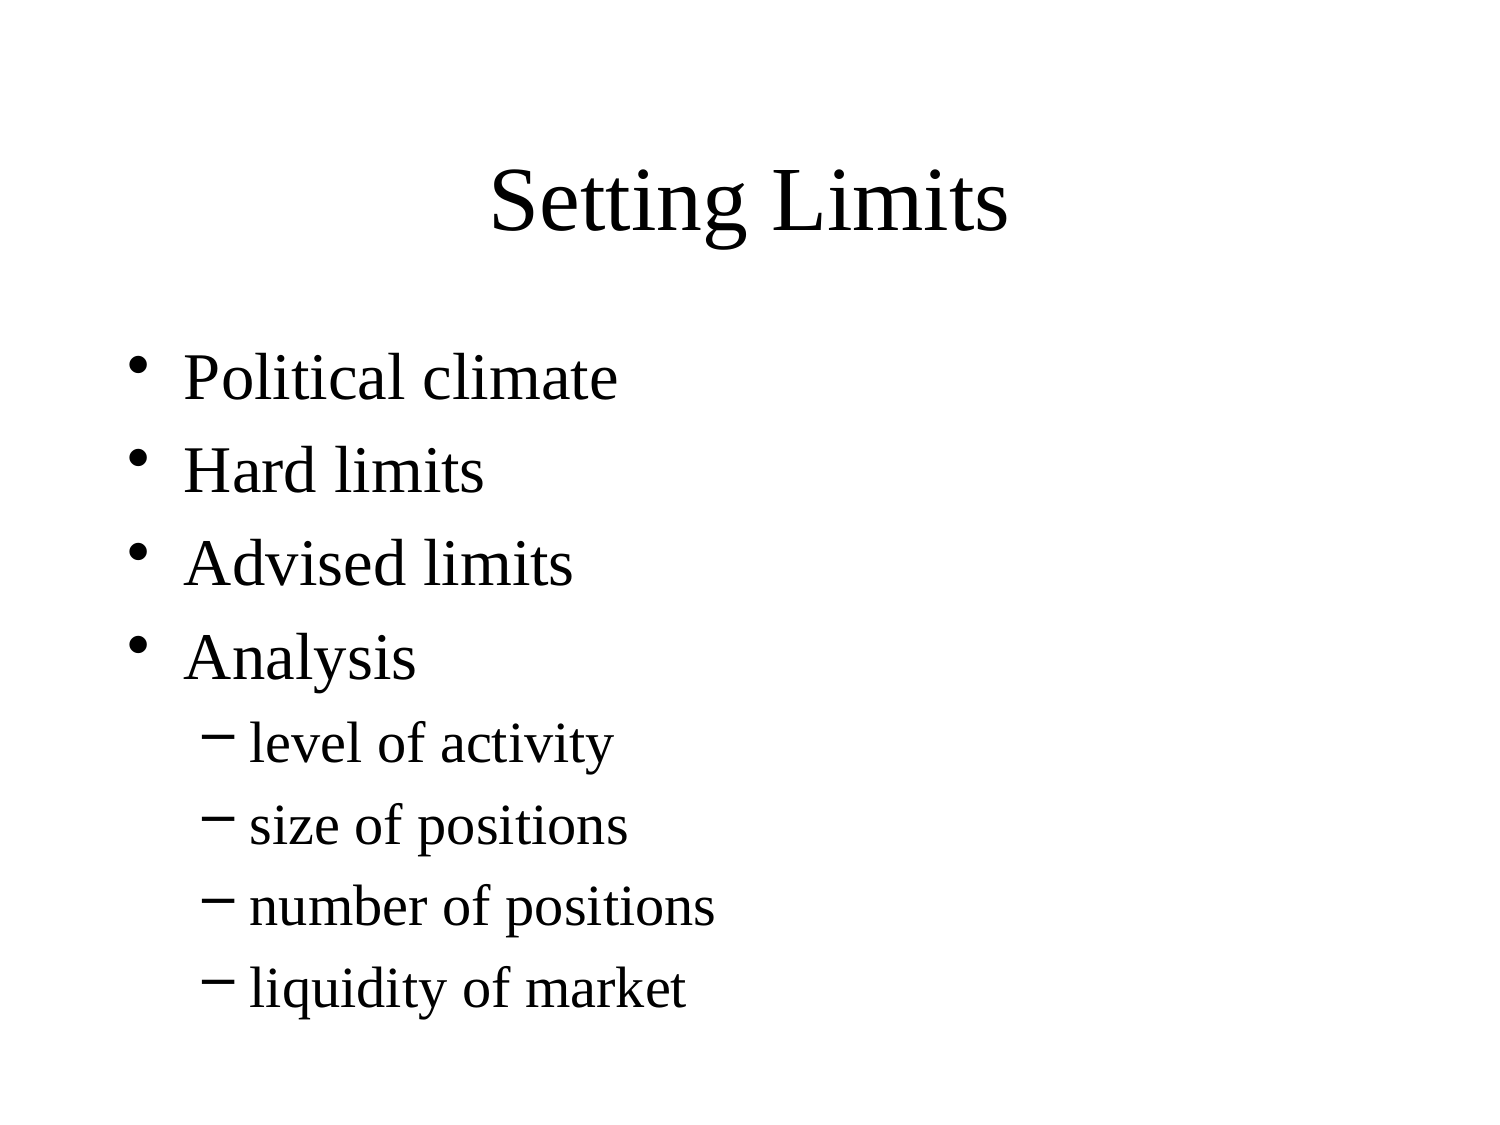

# Setting Limits
Political climate
Hard limits
Advised limits
Analysis
level of activity
size of positions
number of positions
liquidity of market